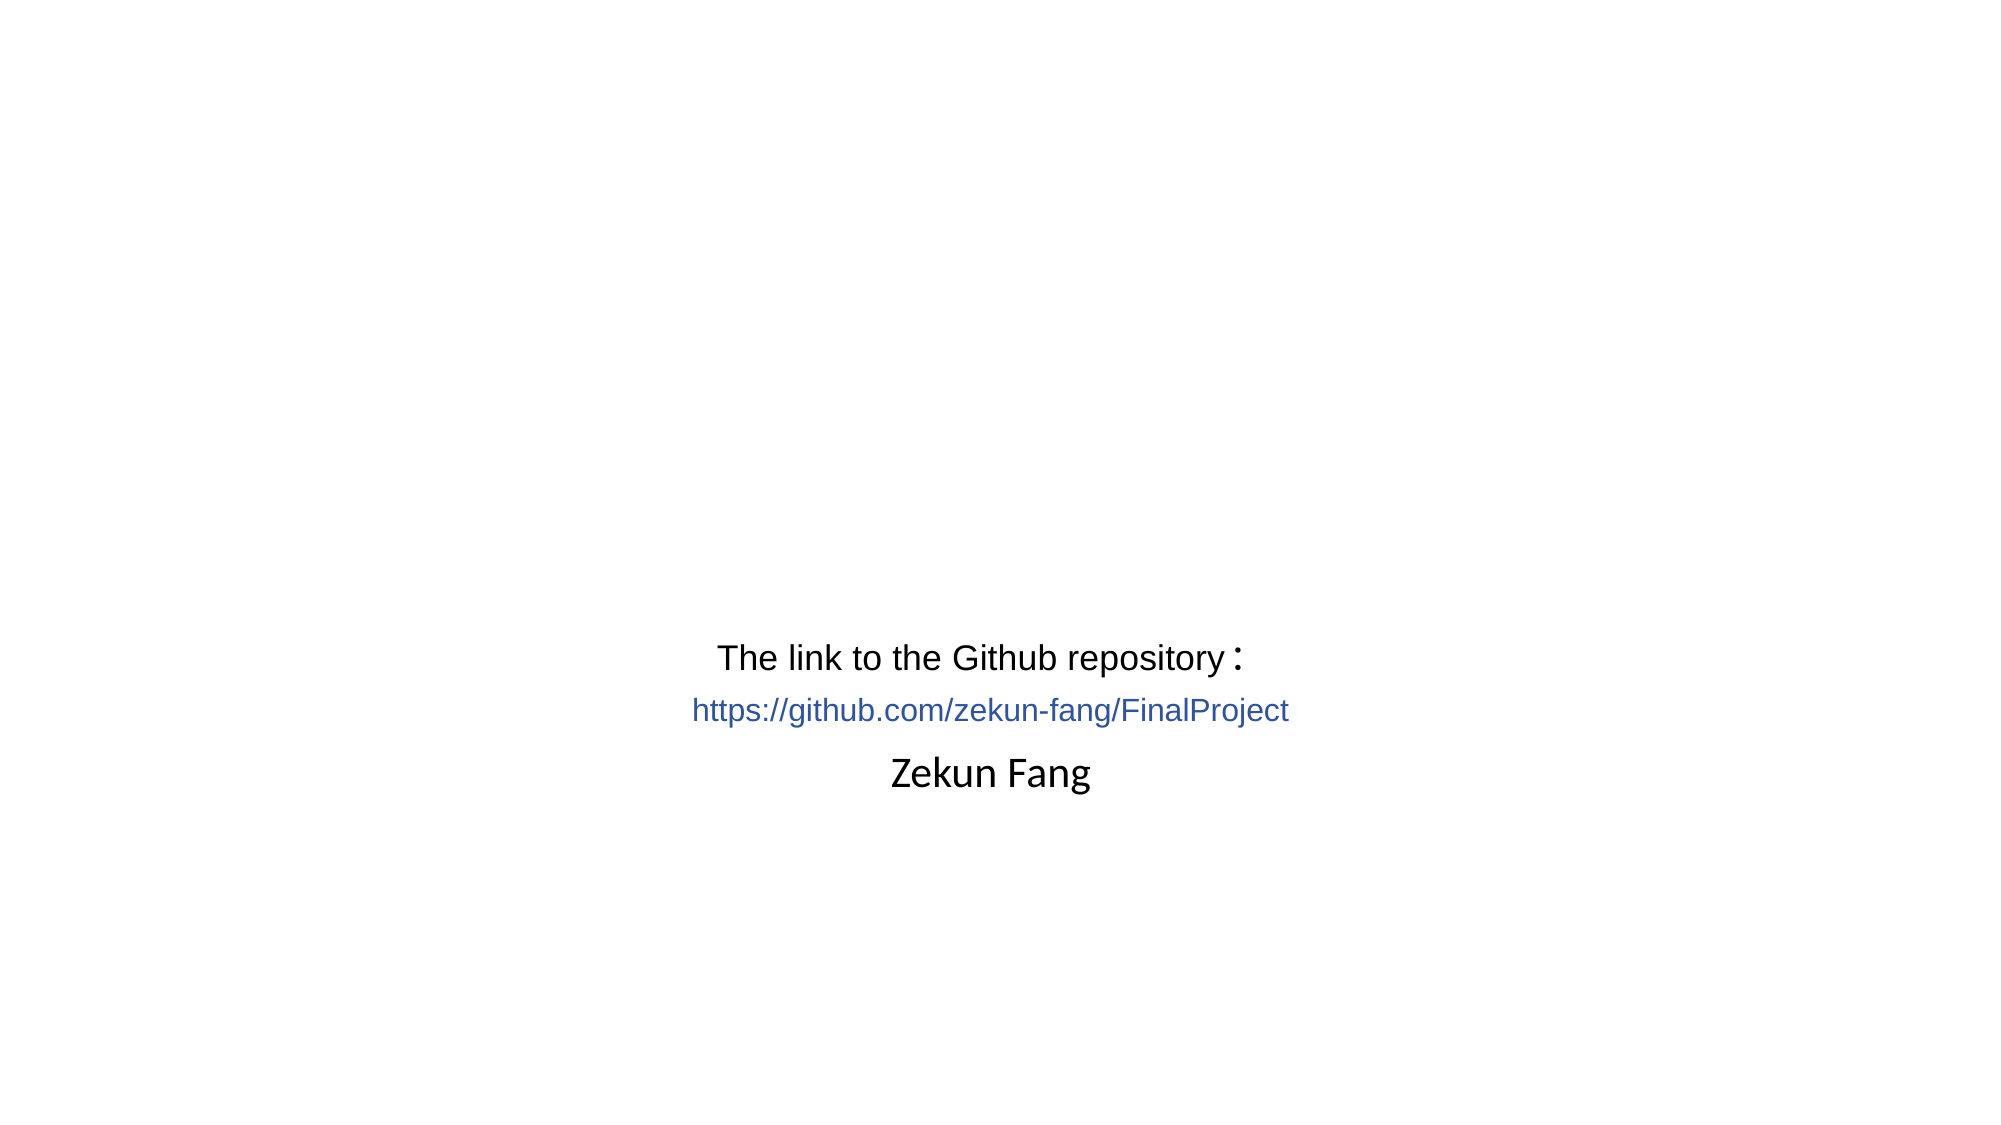

# The link to the Github repository： https://github.com/zekun-fang/FinalProject Zekun Fang